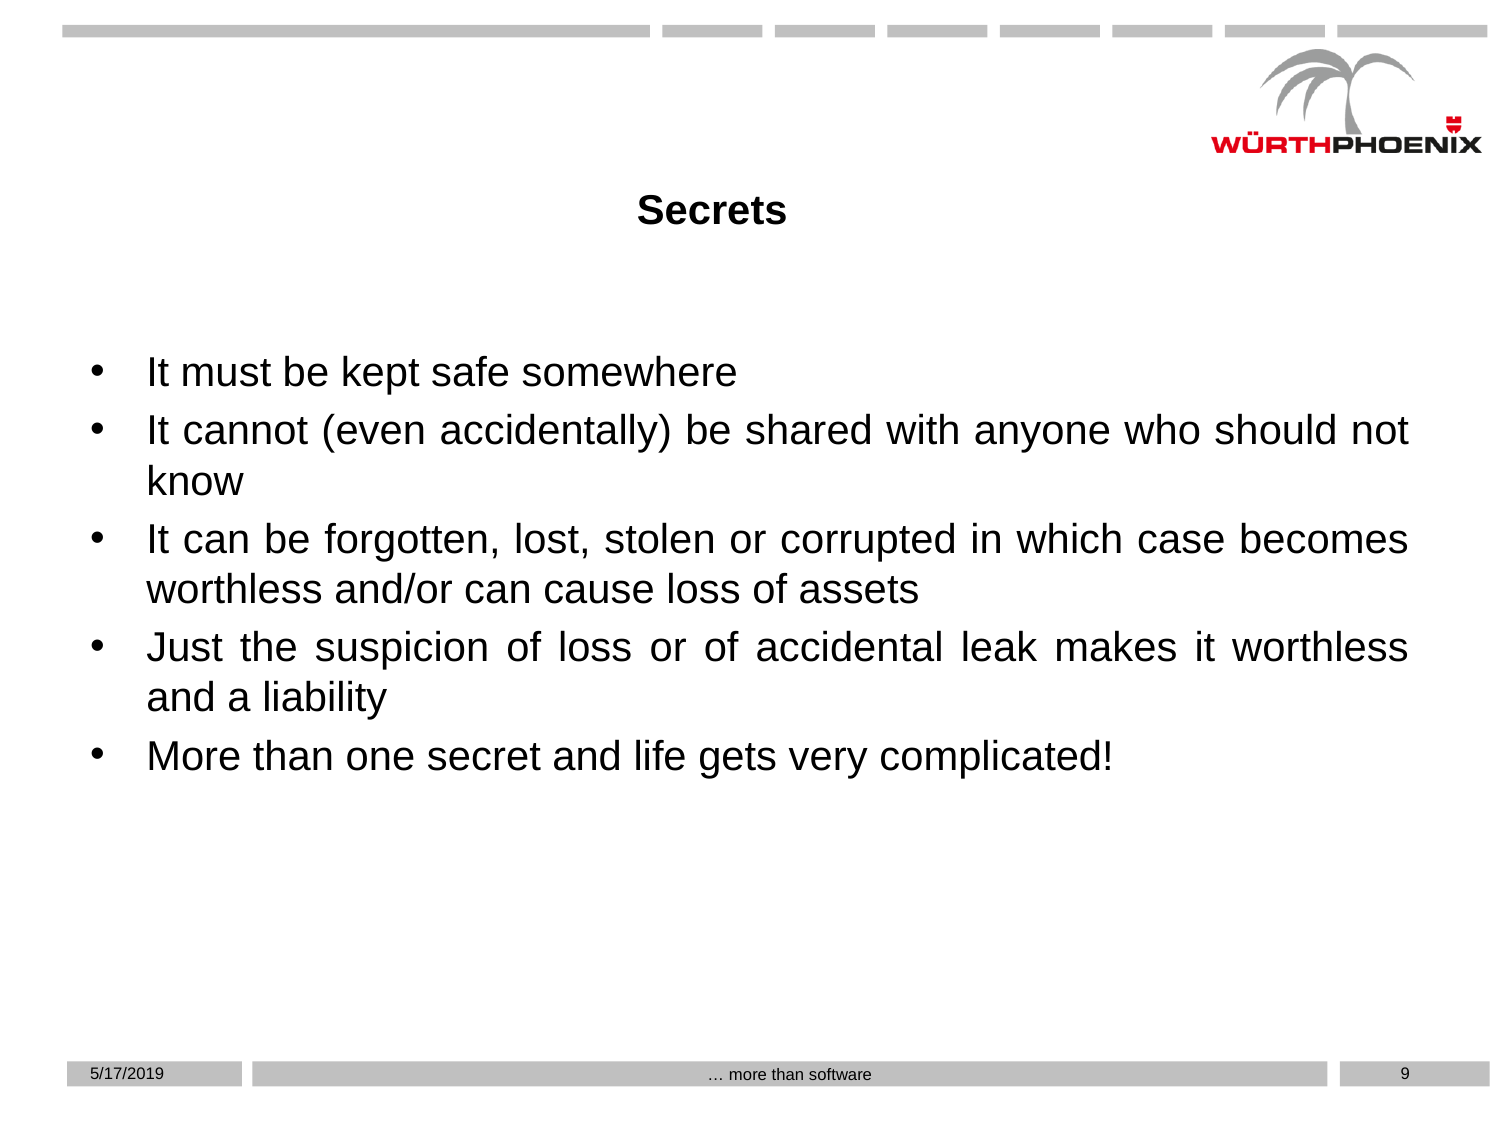

Secrets
It must be kept safe somewhere
It cannot (even accidentally) be shared with anyone who should not know
It can be forgotten, lost, stolen or corrupted in which case becomes worthless and/or can cause loss of assets
Just the suspicion of loss or of accidental leak makes it worthless and a liability
More than one secret and life gets very complicated!
5/17/2019
9